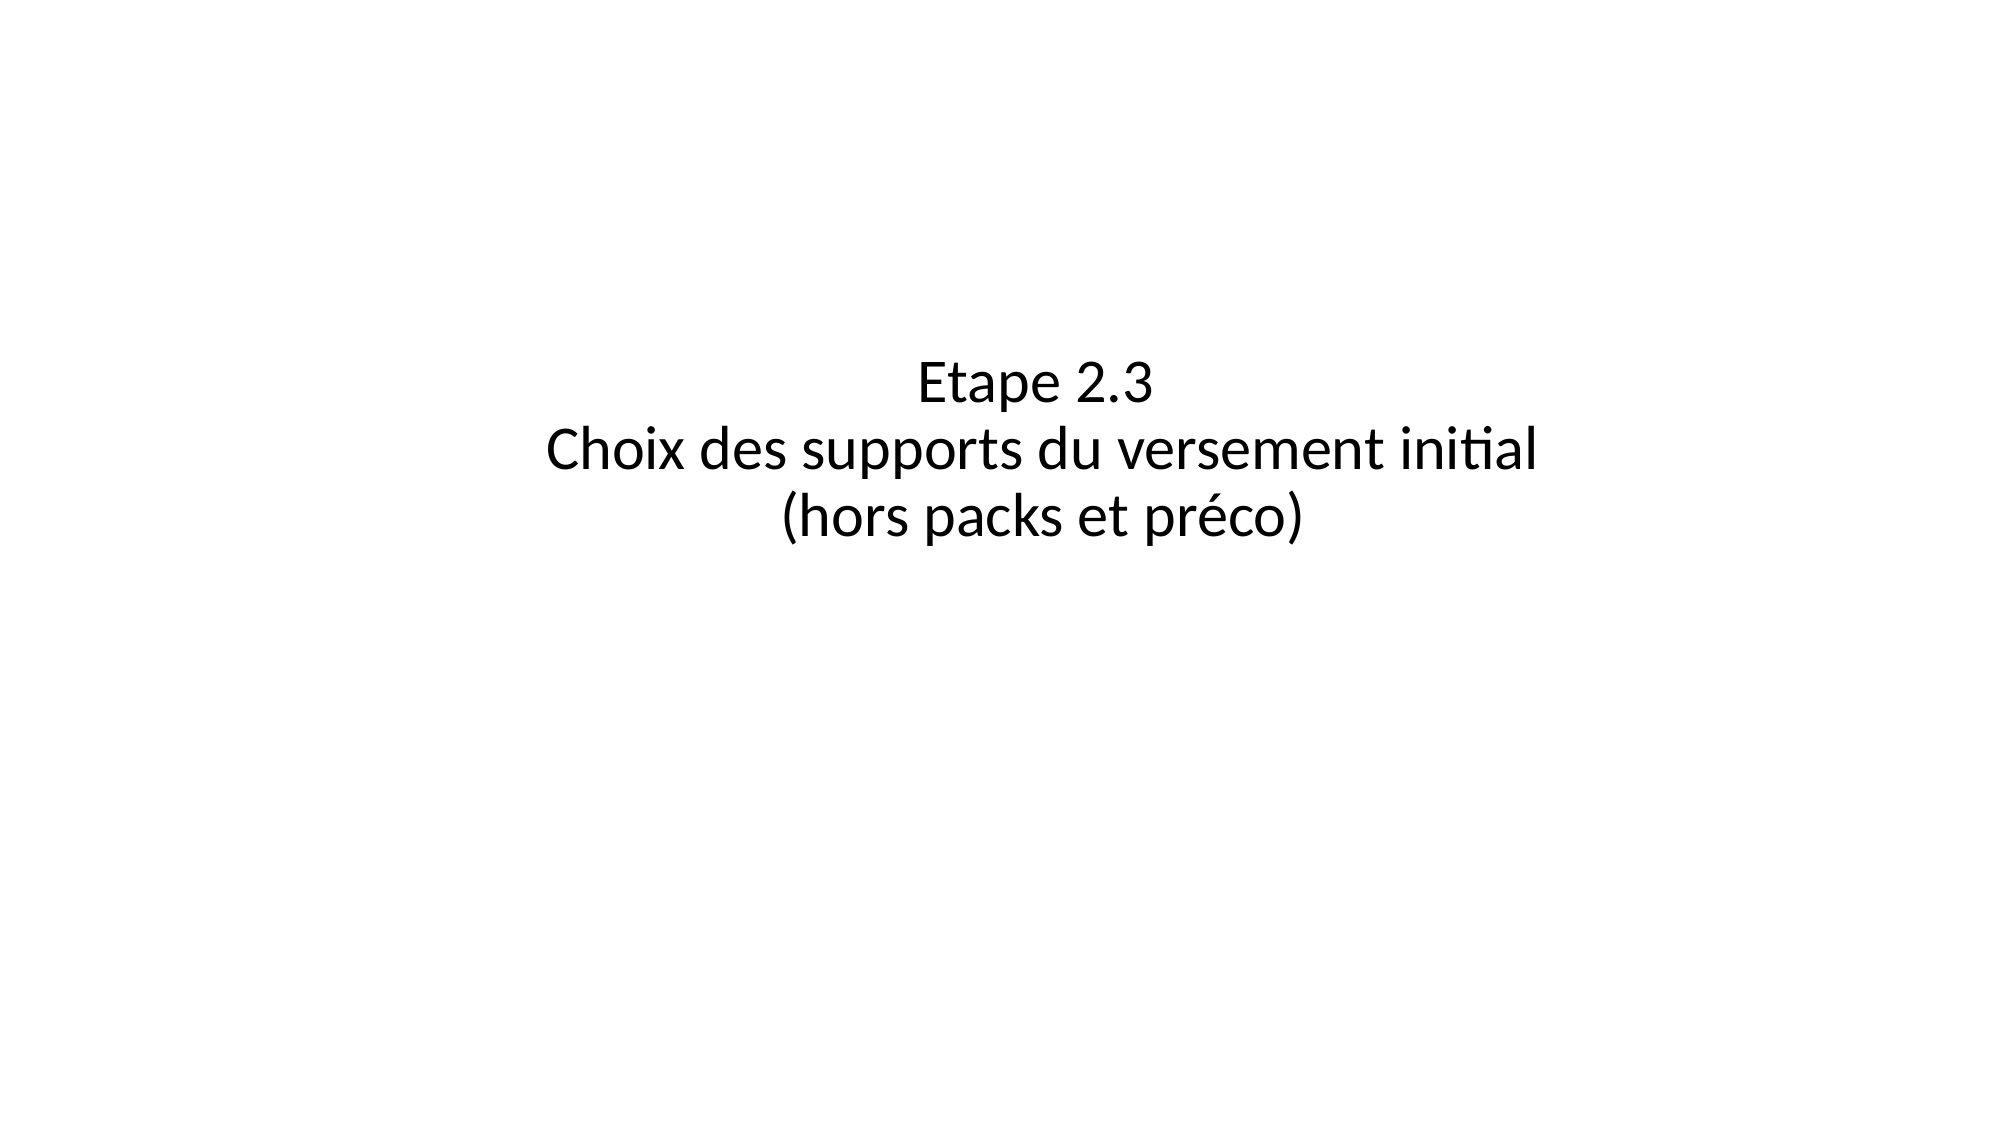

# Etape 2.3 Choix des supports du versement initial (hors packs et préco)